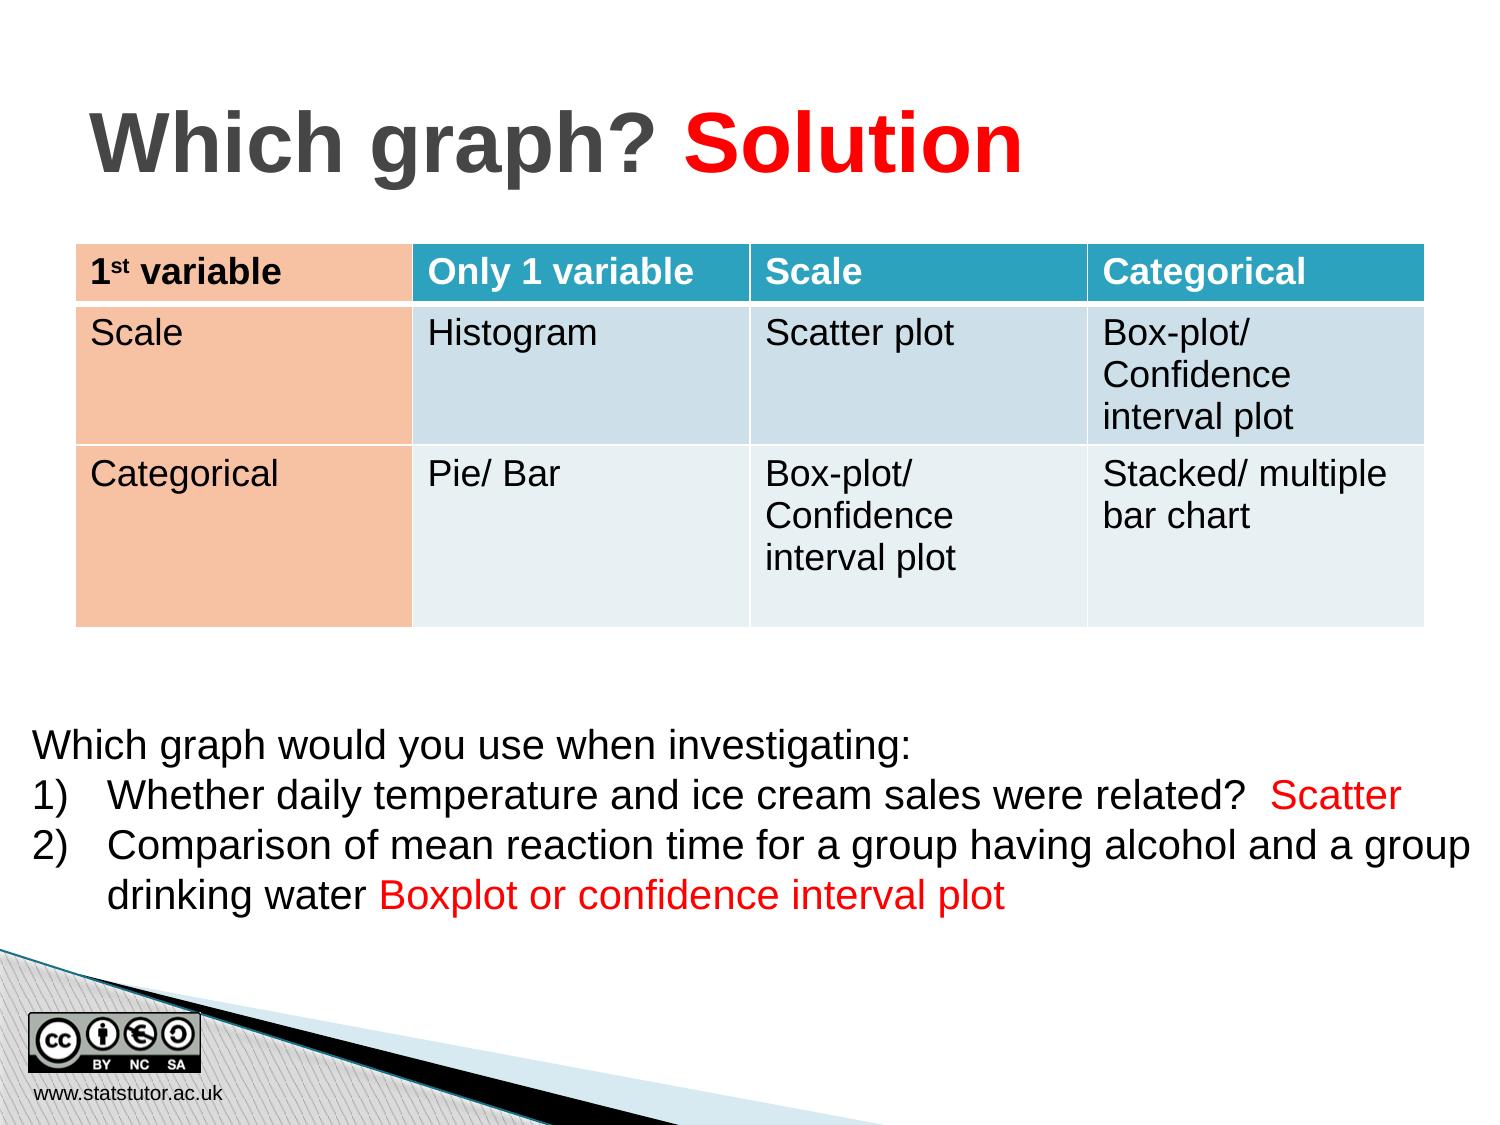

# Which graph? Solution
| 1st variable | Only 1 variable | Scale | Categorical |
| --- | --- | --- | --- |
| Scale | Histogram | Scatter plot | Box-plot/ Confidence interval plot |
| Categorical | Pie/ Bar | Box-plot/ Confidence interval plot | Stacked/ multiple bar chart |
Which graph would you use when investigating:
Whether daily temperature and ice cream sales were related?  Scatter
Comparison of mean reaction time for a group having alcohol and a group drinking water Boxplot or confidence interval plot
www.statstutor.ac.uk